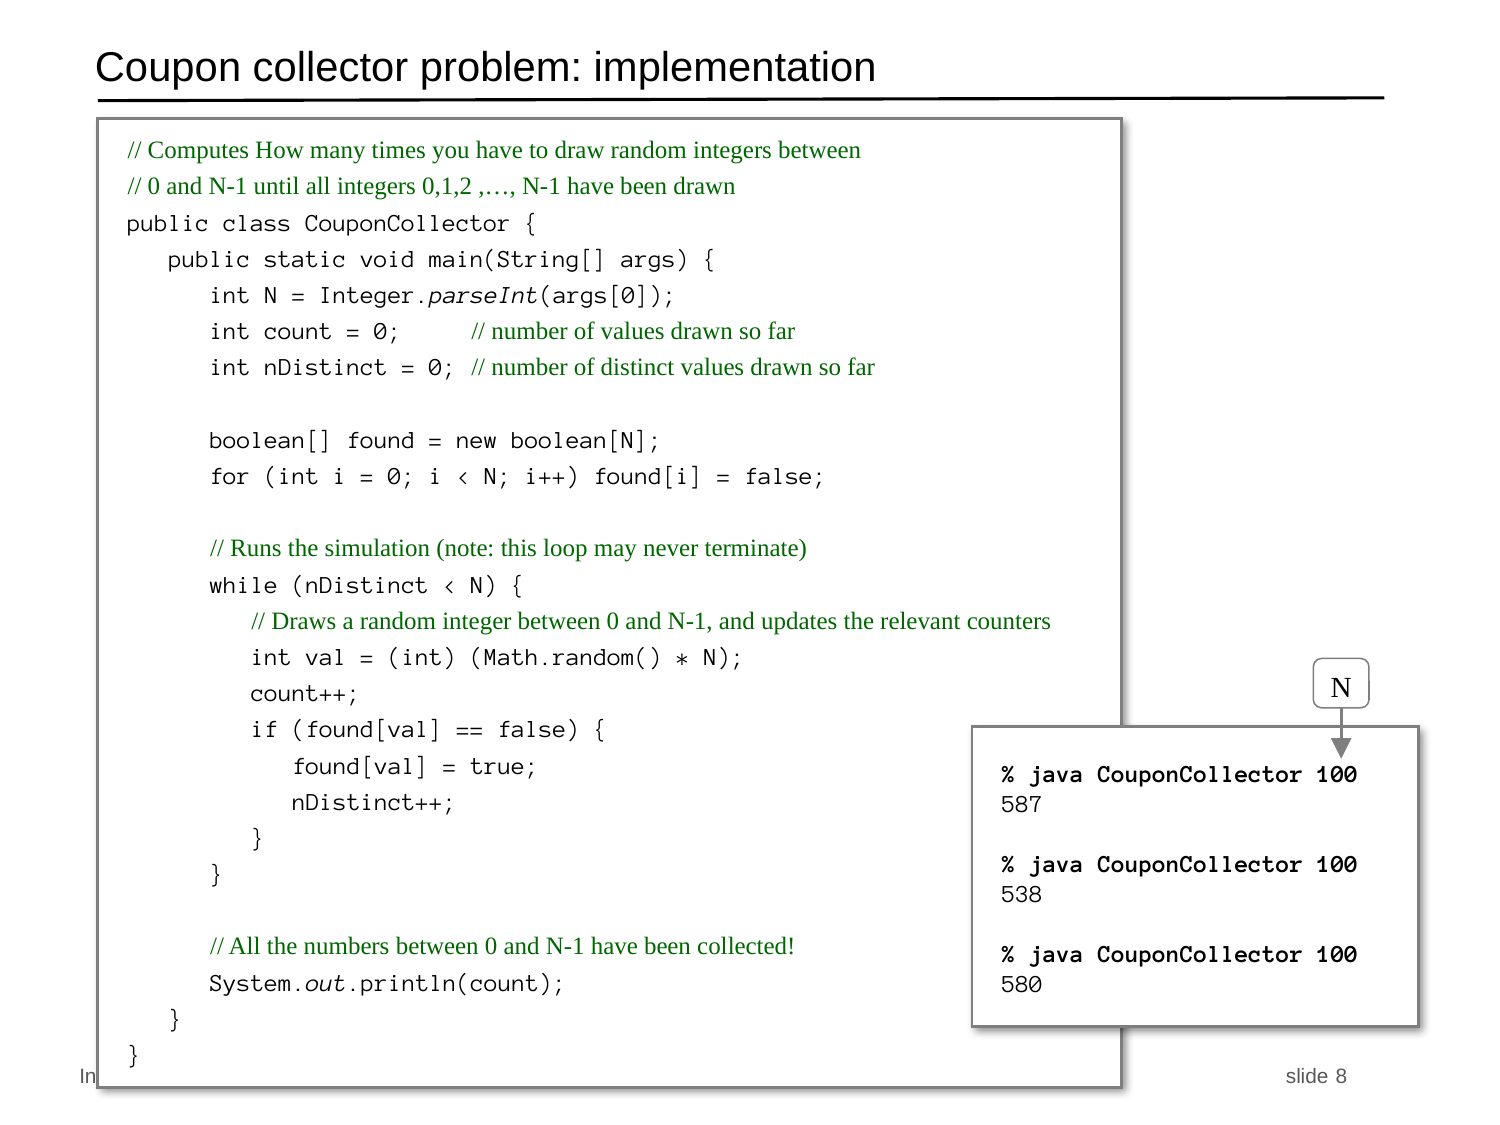

# Coupon collector problem: implementation
// Computes How many times you have to draw random integers between
// 0 and N-1 until all integers 0,1,2 ,…, N-1 have been drawn
public class CouponCollector {
   public static void main(String[] args) {
      int N = Integer.parseInt(args[0]);
      int count = 0;     // number of values drawn so far
      int nDistinct = 0; // number of distinct values drawn so far

      boolean[] found = new boolean[N];
      for (int i = 0; i < N; i++) found[i] = false;

      // Runs the simulation (note: this loop may never terminate)
      while (nDistinct < N) {
         // Draws a random integer between 0 and N-1, and updates the relevant counters
         int val = (int) (Math.random() * N);
         count++;
         if (found[val] == false) {
            found[val] = true;
            nDistinct++;
         }
      }

      // All the numbers between 0 and N-1 have been collected!
      System.out.println(count);
   }
}
N
% java CouponCollector 100
587

% java CouponCollector 100
538

% java CouponCollector 100
580